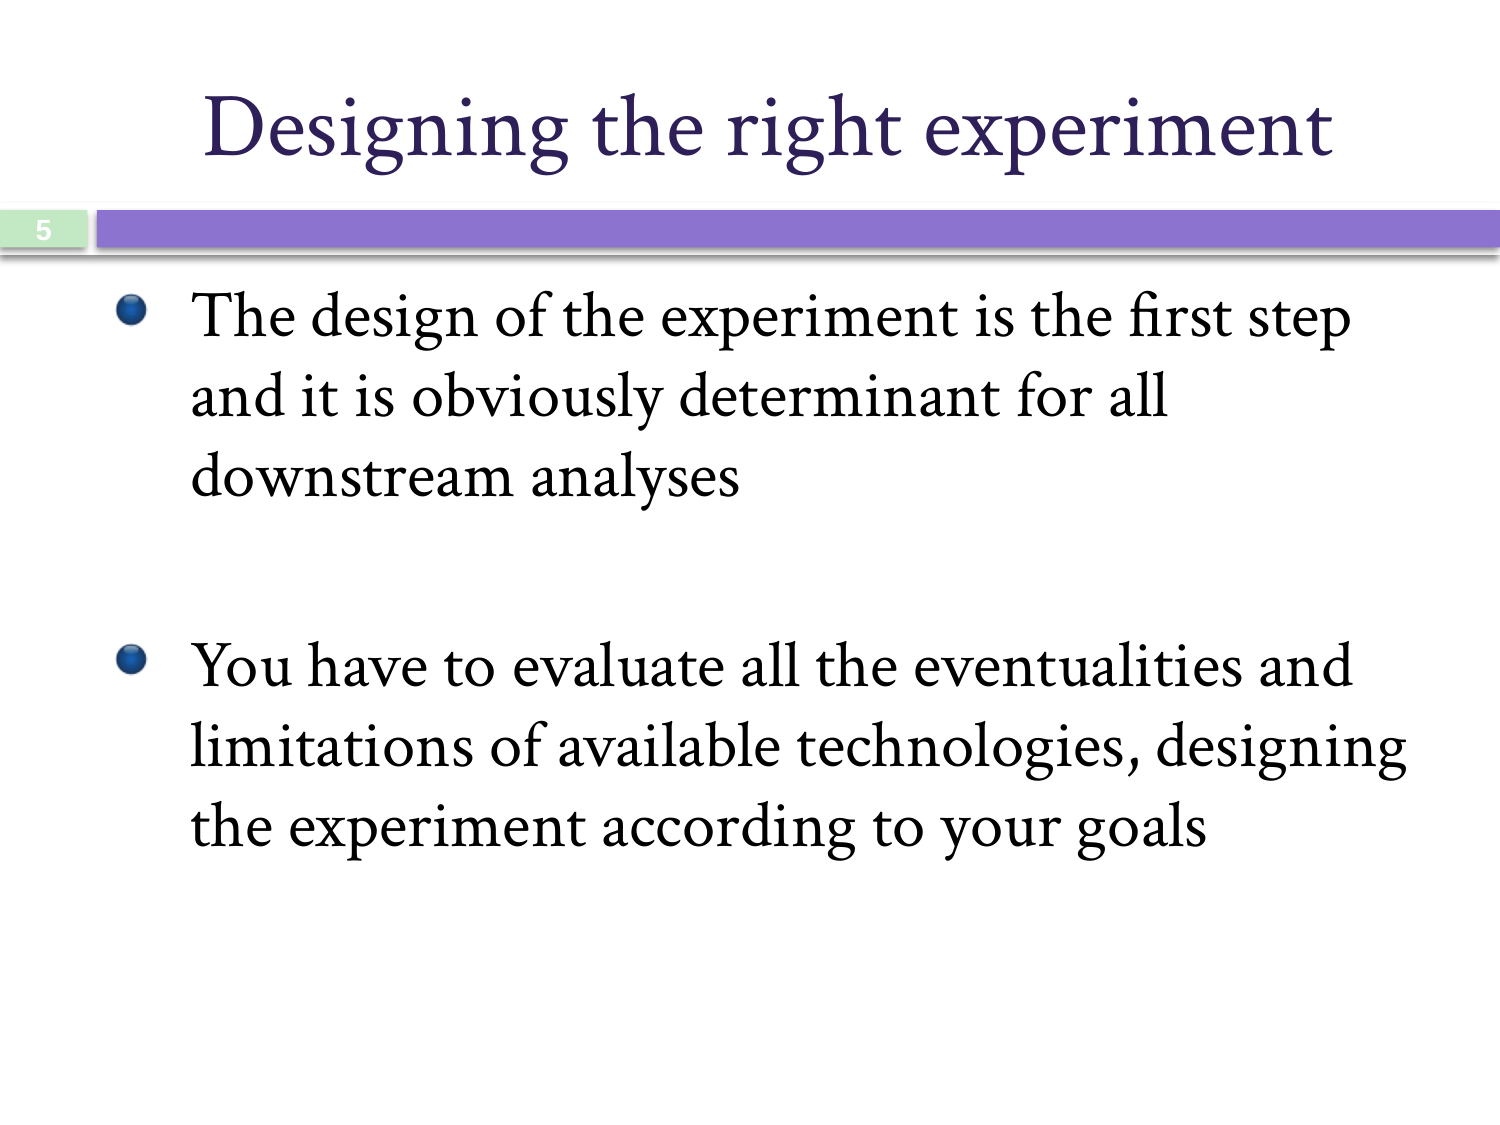

# Designing the right experiment
5
The design of the experiment is the first step and it is obviously determinant for all downstream analyses

You have to evaluate all the eventualities and limitations of available technologies, designing the experiment according to your goals